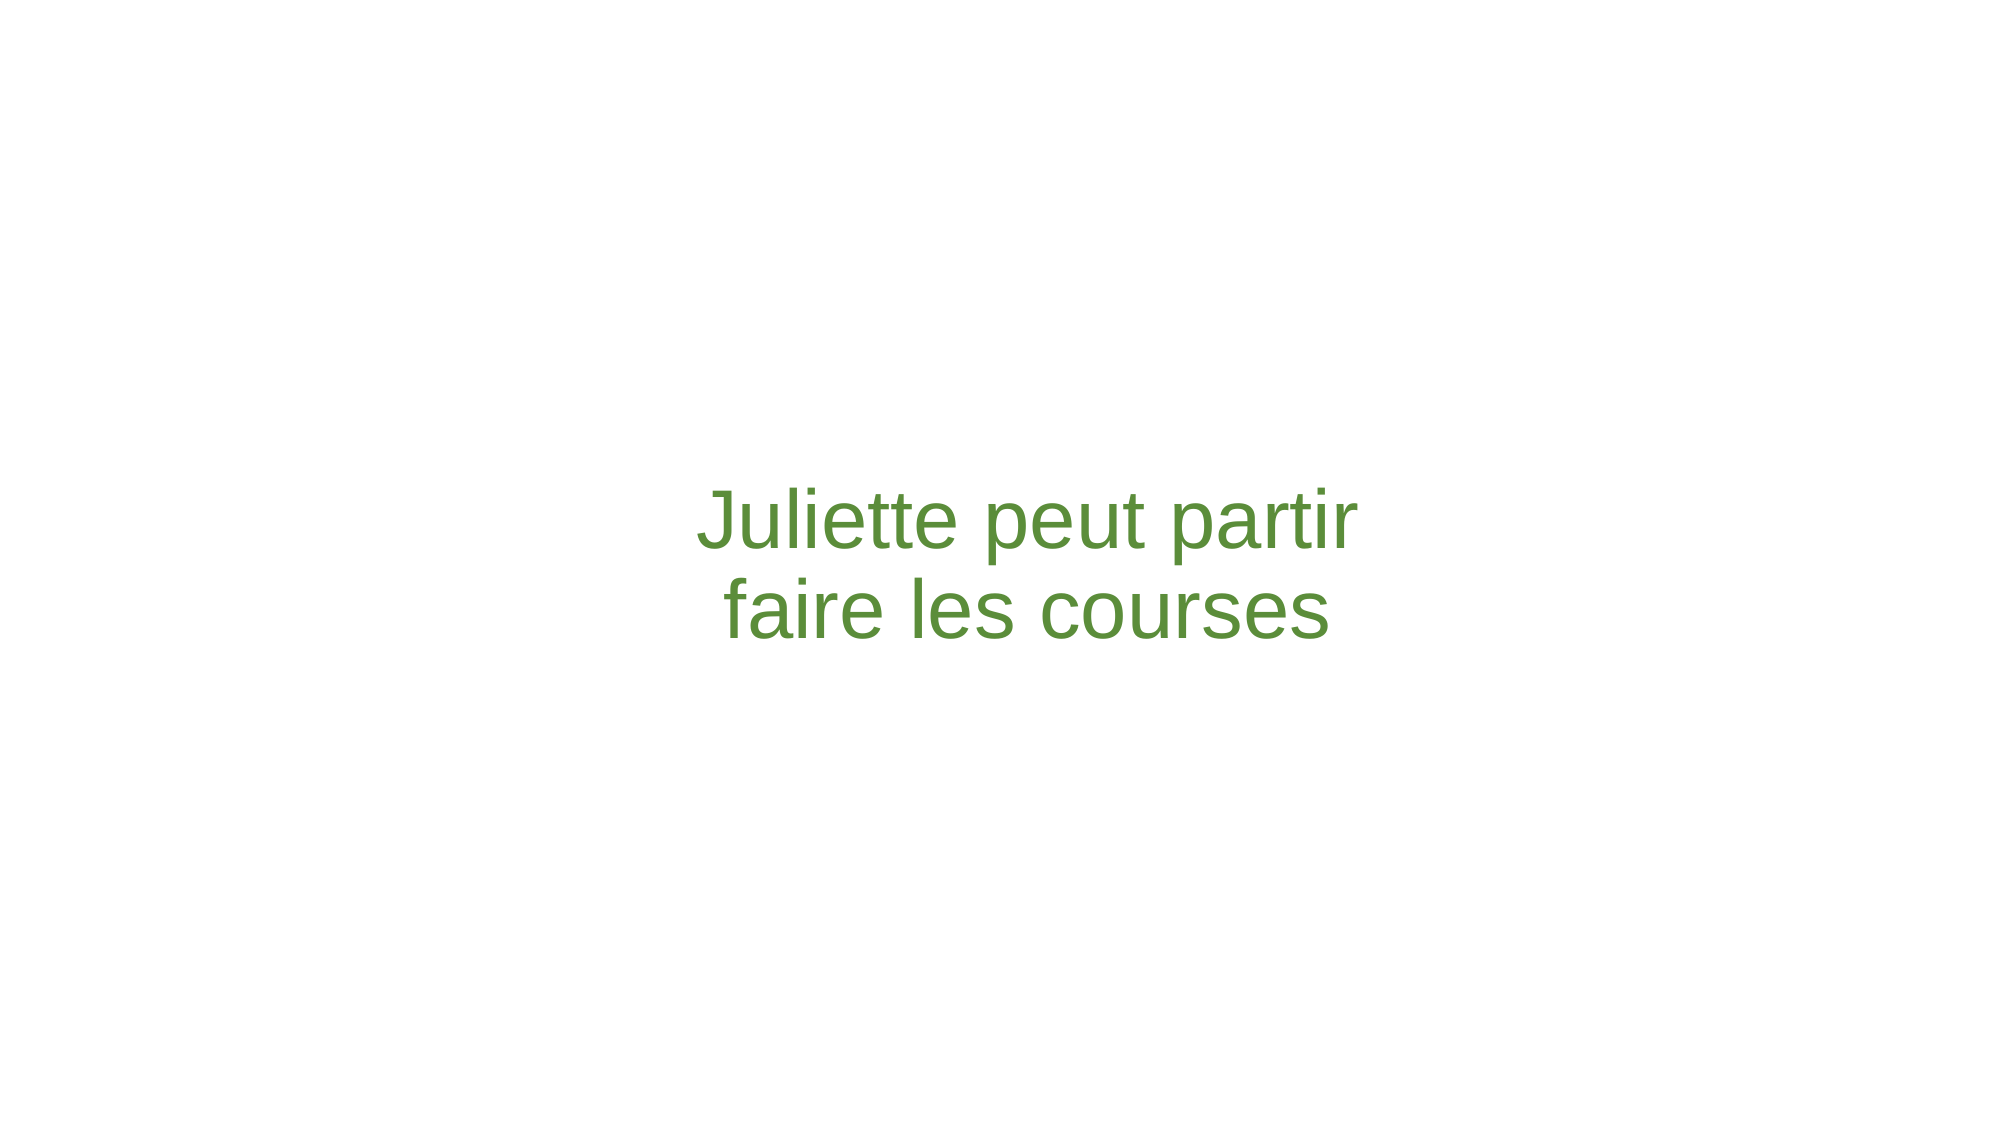

# Juliette peut partir faire les courses